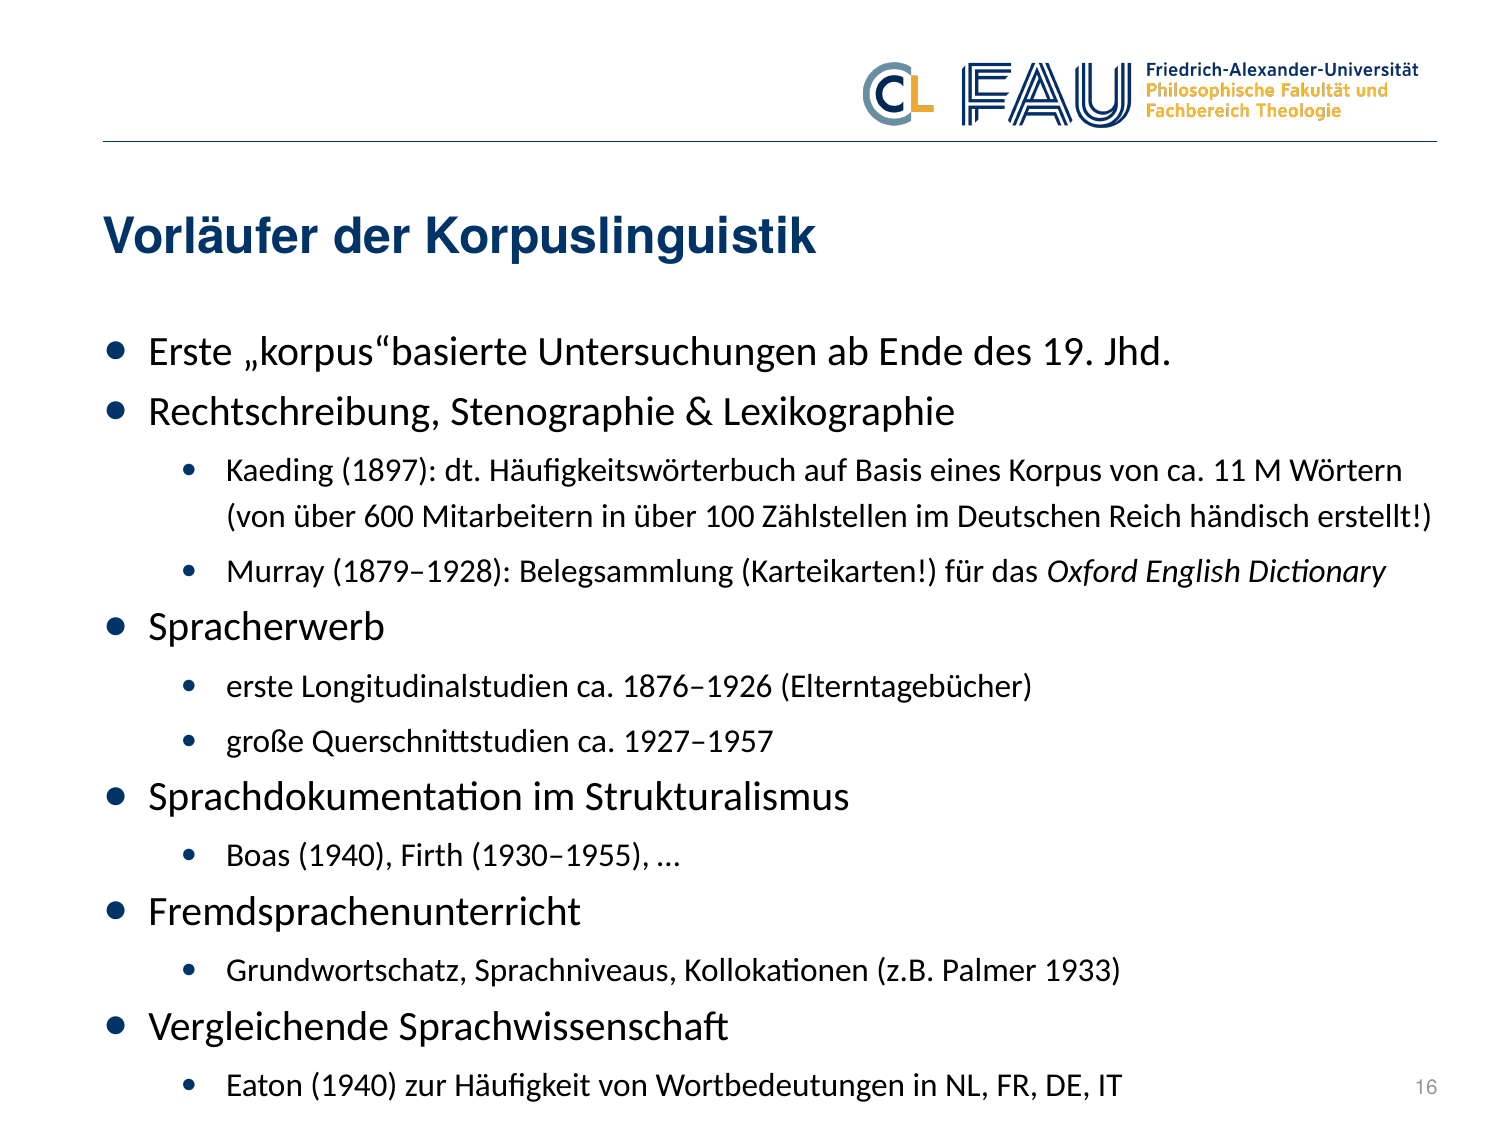

# Vorläufer der Korpuslinguistik
Erste „korpus“basierte Untersuchungen ab Ende des 19. Jhd.
Rechtschreibung, Stenographie & Lexikographie
Kaeding (1897): dt. Häufigkeitswörterbuch auf Basis eines Korpus von ca. 11 M Wörtern
(von über 600 Mitarbeitern in über 100 Zählstellen im Deutschen Reich händisch erstellt!)
Murray (1879–1928): Belegsammlung (Karteikarten!) für das Oxford English Dictionary
Spracherwerb
erste Longitudinalstudien ca. 1876–1926 (Elterntagebücher)
große Querschnittstudien ca. 1927–1957
Sprachdokumentation im Strukturalismus
Boas (1940), Firth (1930–1955), …
Fremdsprachenunterricht
Grundwortschatz, Sprachniveaus, Kollokationen (z.B. Palmer 1933)
Vergleichende Sprachwissenschaft
Eaton (1940) zur Häufigkeit von Wortbedeutungen in NL, FR, DE, IT
16